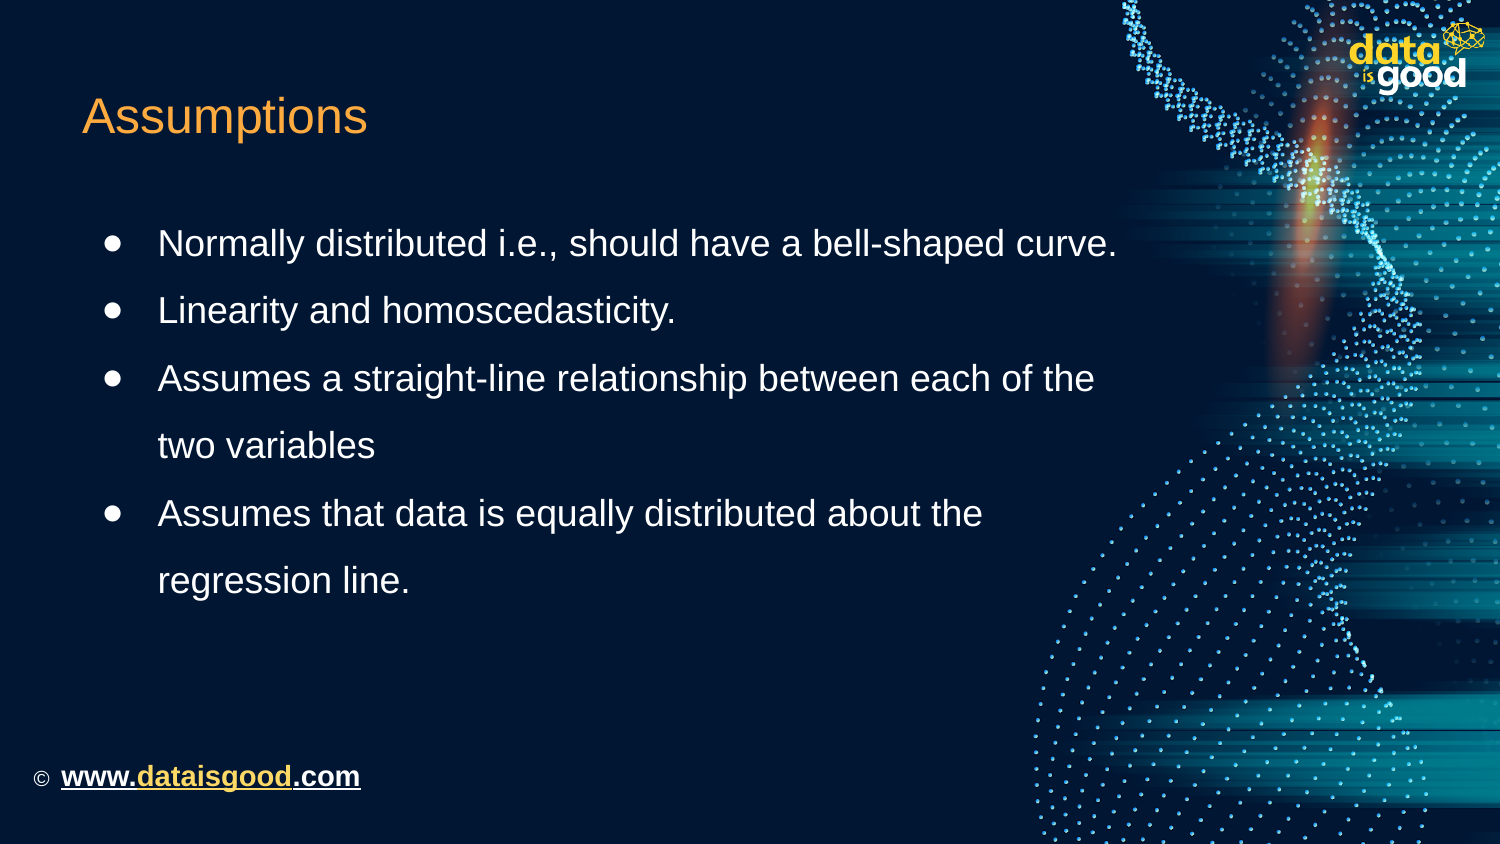

# Assumptions
Normally distributed i.e., should have a bell-shaped curve.
Linearity and homoscedasticity.
Assumes a straight-line relationship between each of the two variables
Assumes that data is equally distributed about the regression line.